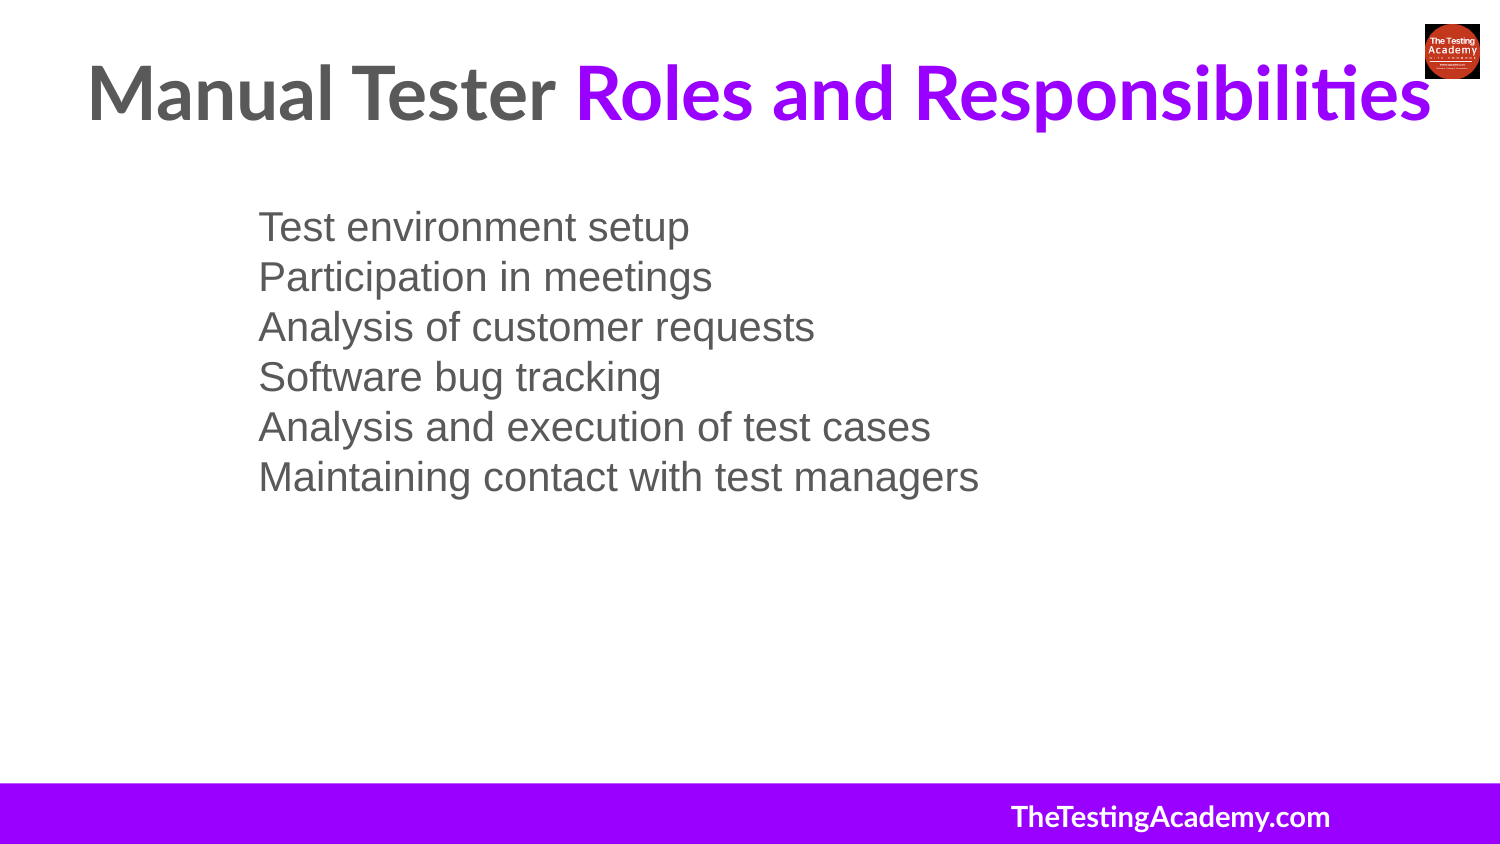

# Manual Tester Roles and Responsibilities
Test environment setup
Participation in meetings
Analysis of customer requests
Software bug tracking
Analysis and execution of test cases
Maintaining contact with test managers